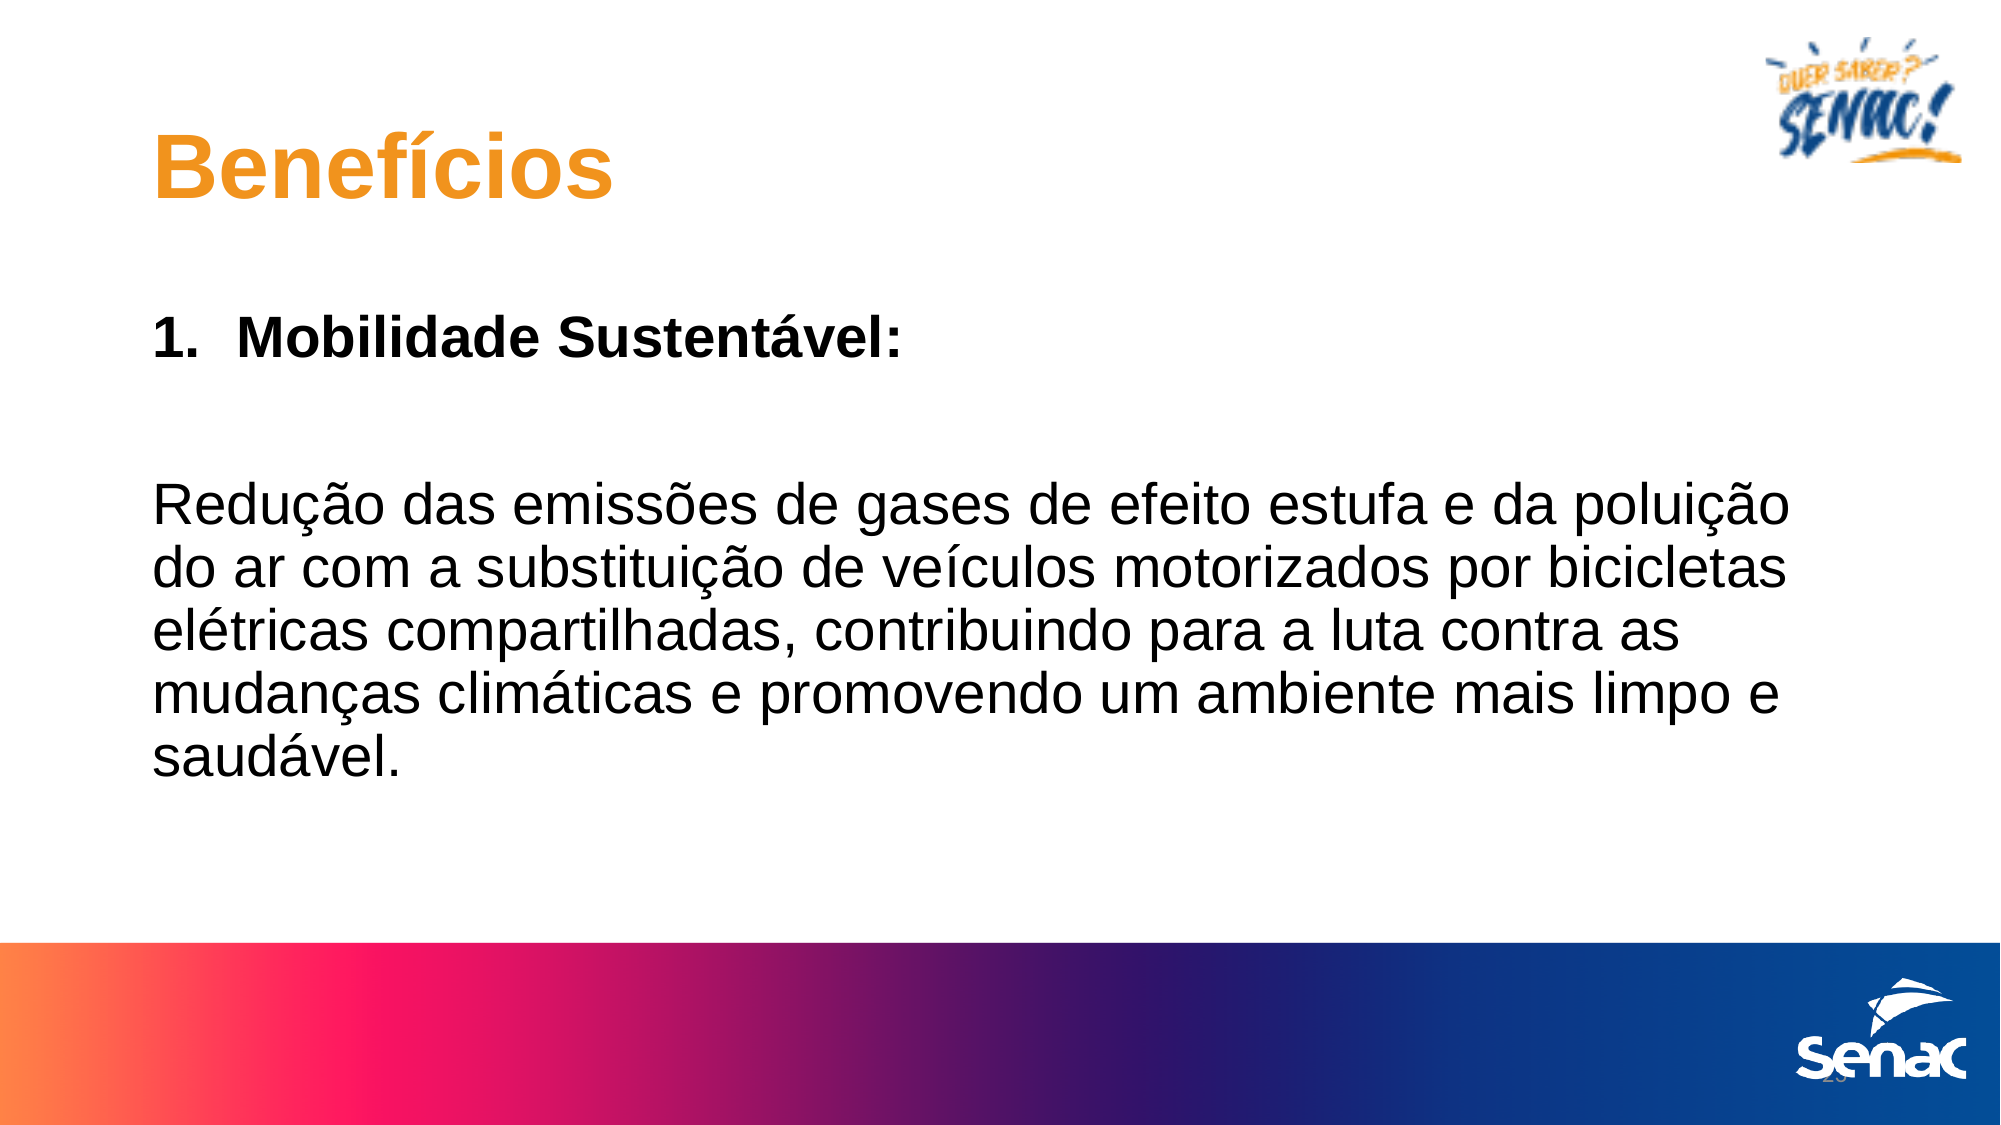

# Benefícios
Mobilidade Sustentável:

Redução das emissões de gases de efeito estufa e da poluição do ar com a substituição de veículos motorizados por bicicletas elétricas compartilhadas, contribuindo para a luta contra as mudanças climáticas e promovendo um ambiente mais limpo e saudável.

23